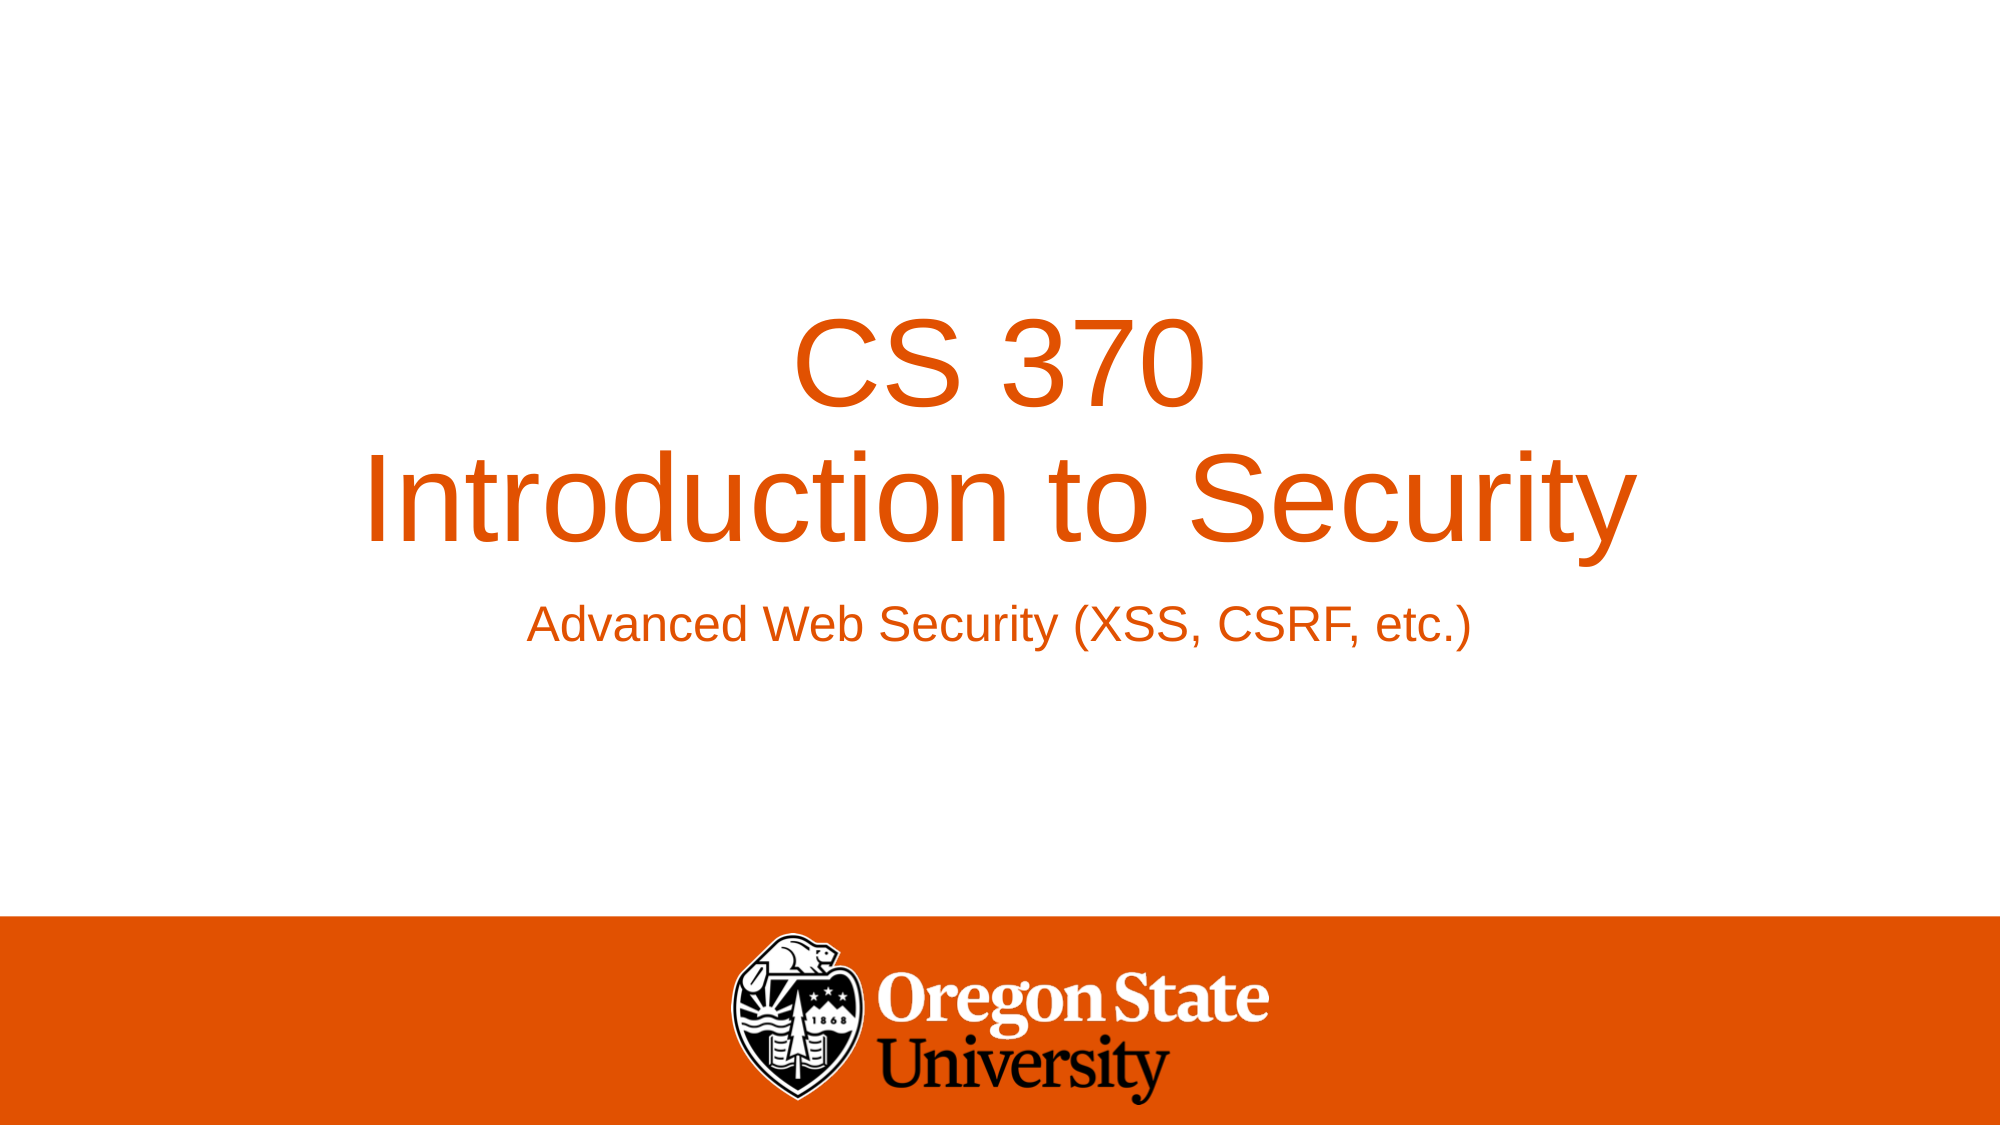

# CS 370 Introduction to Security
Advanced Web Security (XSS, CSRF, etc.)
1